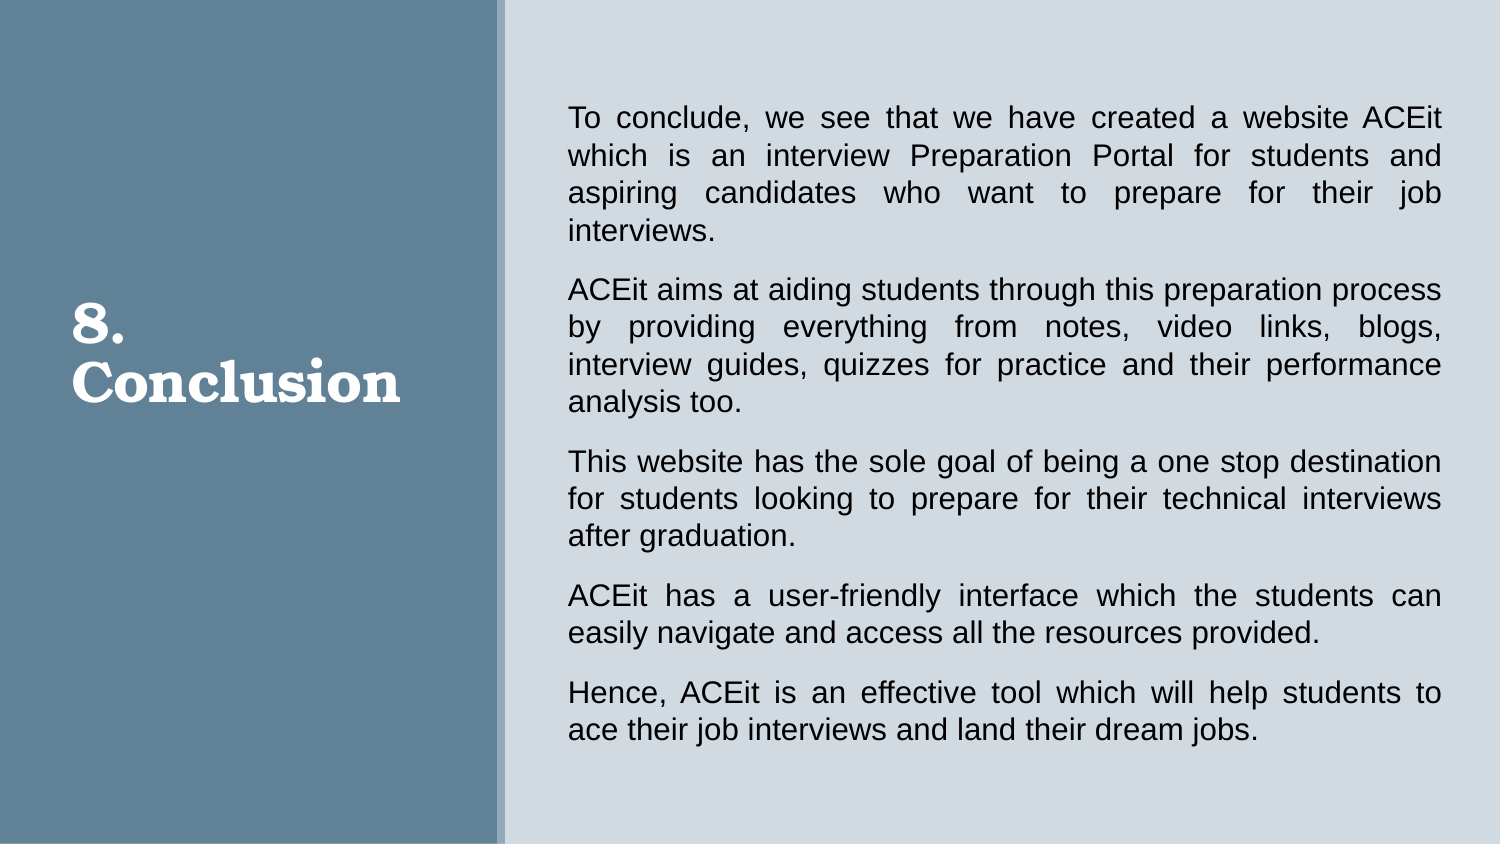

# 8. Conclusion
To conclude, we see that we have created a website ACEit which is an interview Preparation Portal for students and aspiring candidates who want to prepare for their job interviews.
ACEit aims at aiding students through this preparation process by providing everything from notes, video links, blogs, interview guides, quizzes for practice and their performance analysis too.
This website has the sole goal of being a one stop destination for students looking to prepare for their technical interviews after graduation.
ACEit has a user-friendly interface which the students can easily navigate and access all the resources provided.
Hence, ACEit is an effective tool which will help students to ace their job interviews and land their dream jobs.